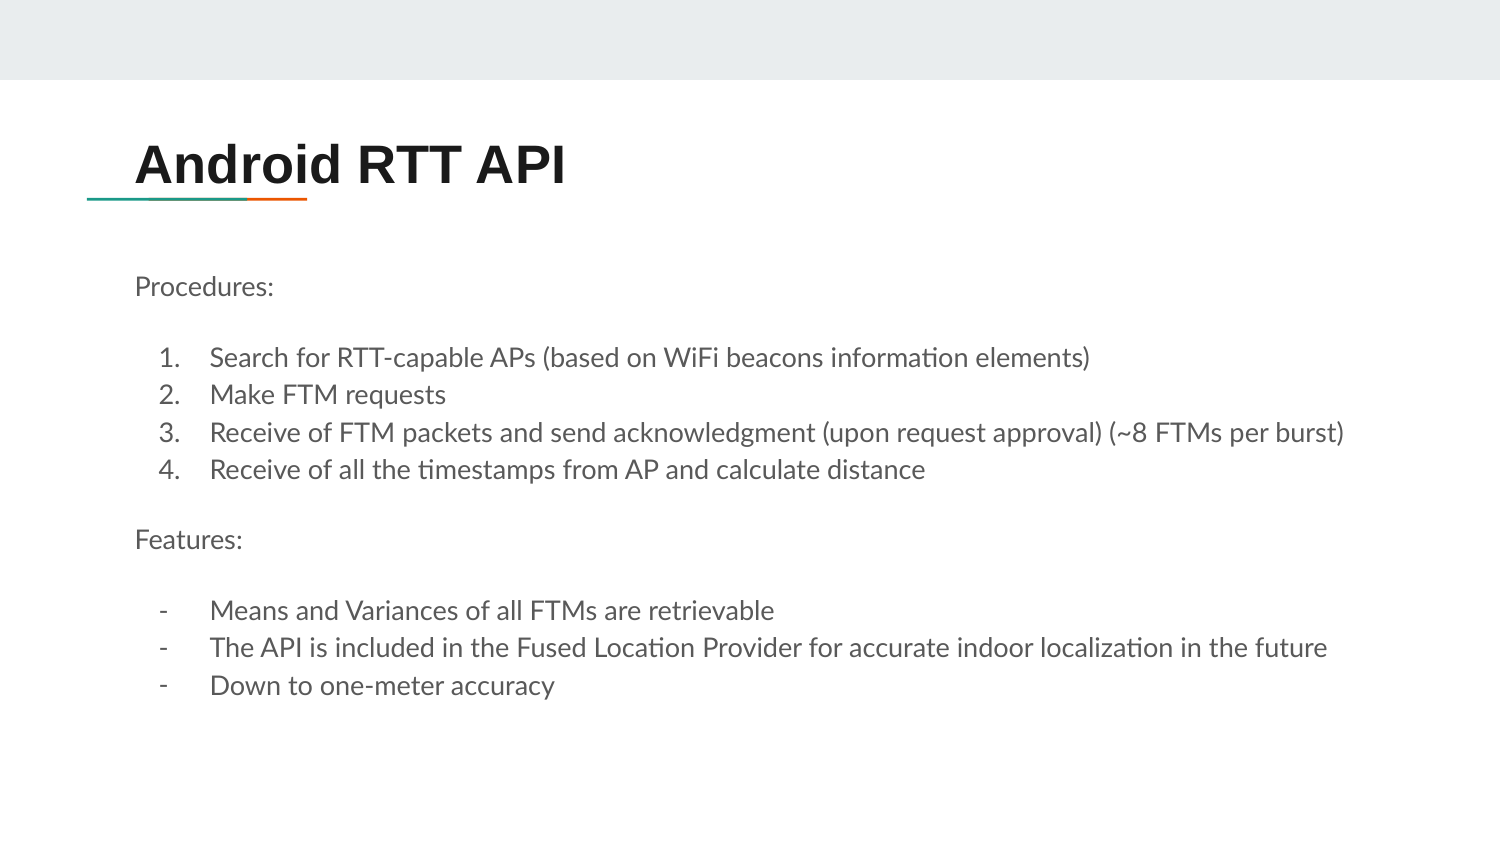

# Android RTT API
Procedures:
Search for RTT-capable APs (based on WiFi beacons information elements)
Make FTM requests
Receive of FTM packets and send acknowledgment (upon request approval) (~8 FTMs per burst)
Receive of all the timestamps from AP and calculate distance
Features:
Means and Variances of all FTMs are retrievable
The API is included in the Fused Location Provider for accurate indoor localization in the future
Down to one-meter accuracy